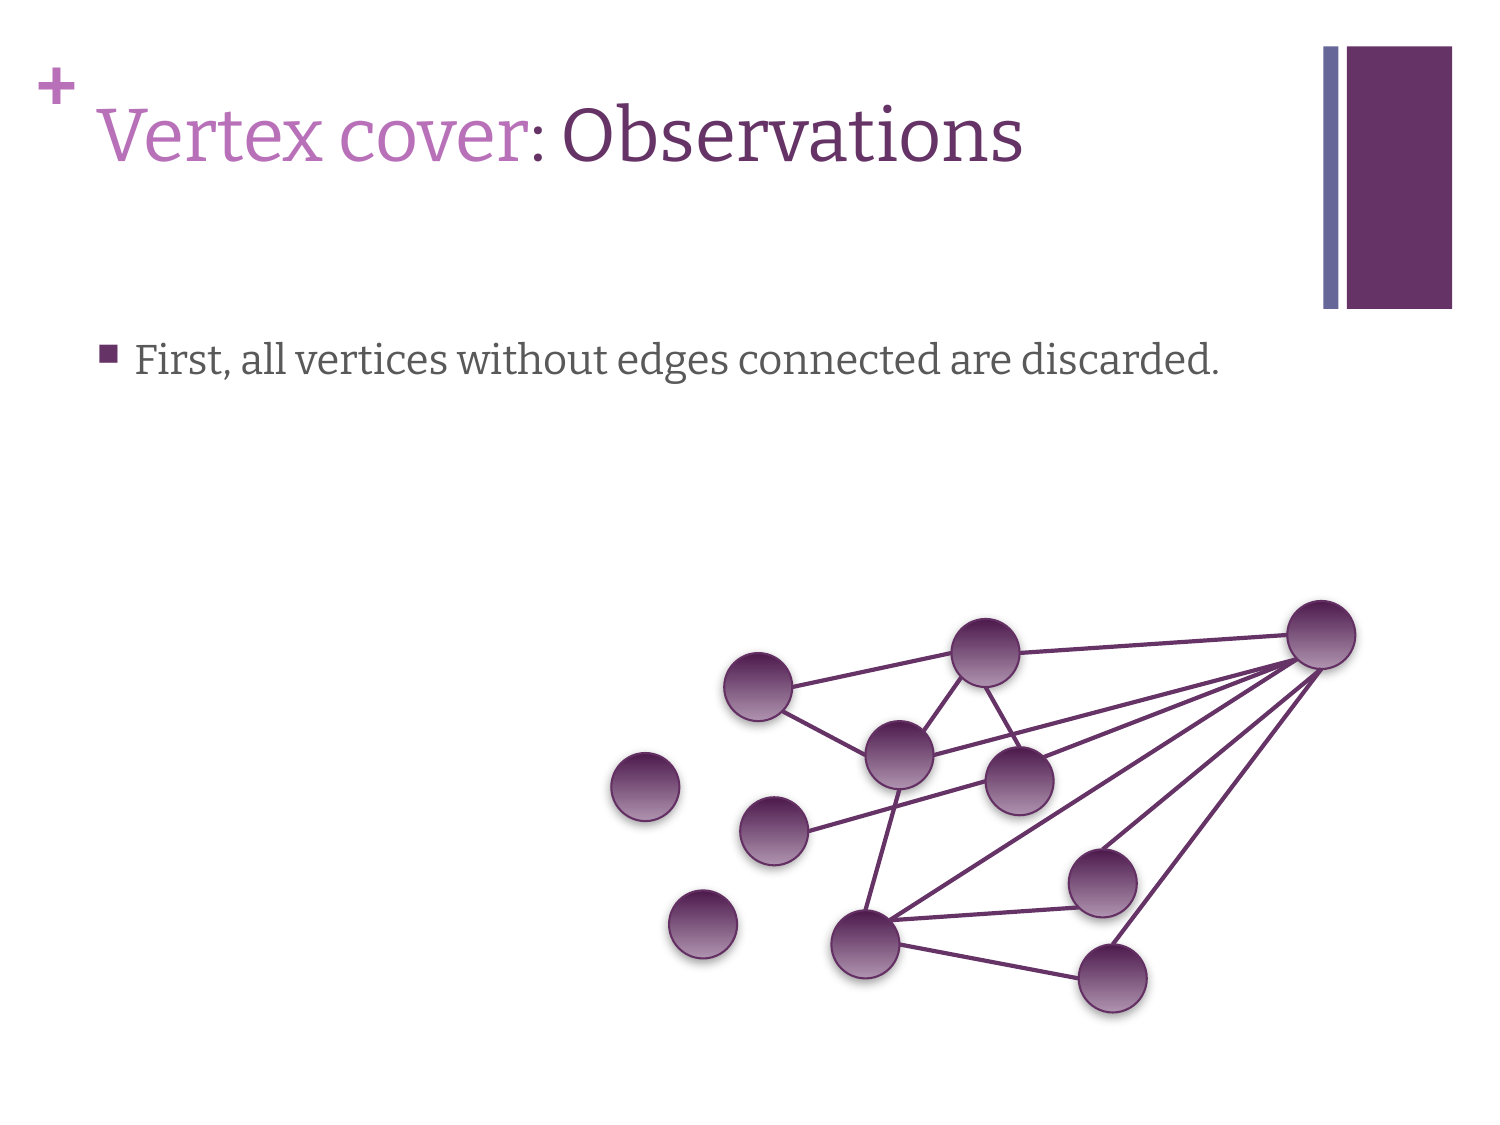

# Vertex cover: Observations
First, all vertices without edges connected are discarded.